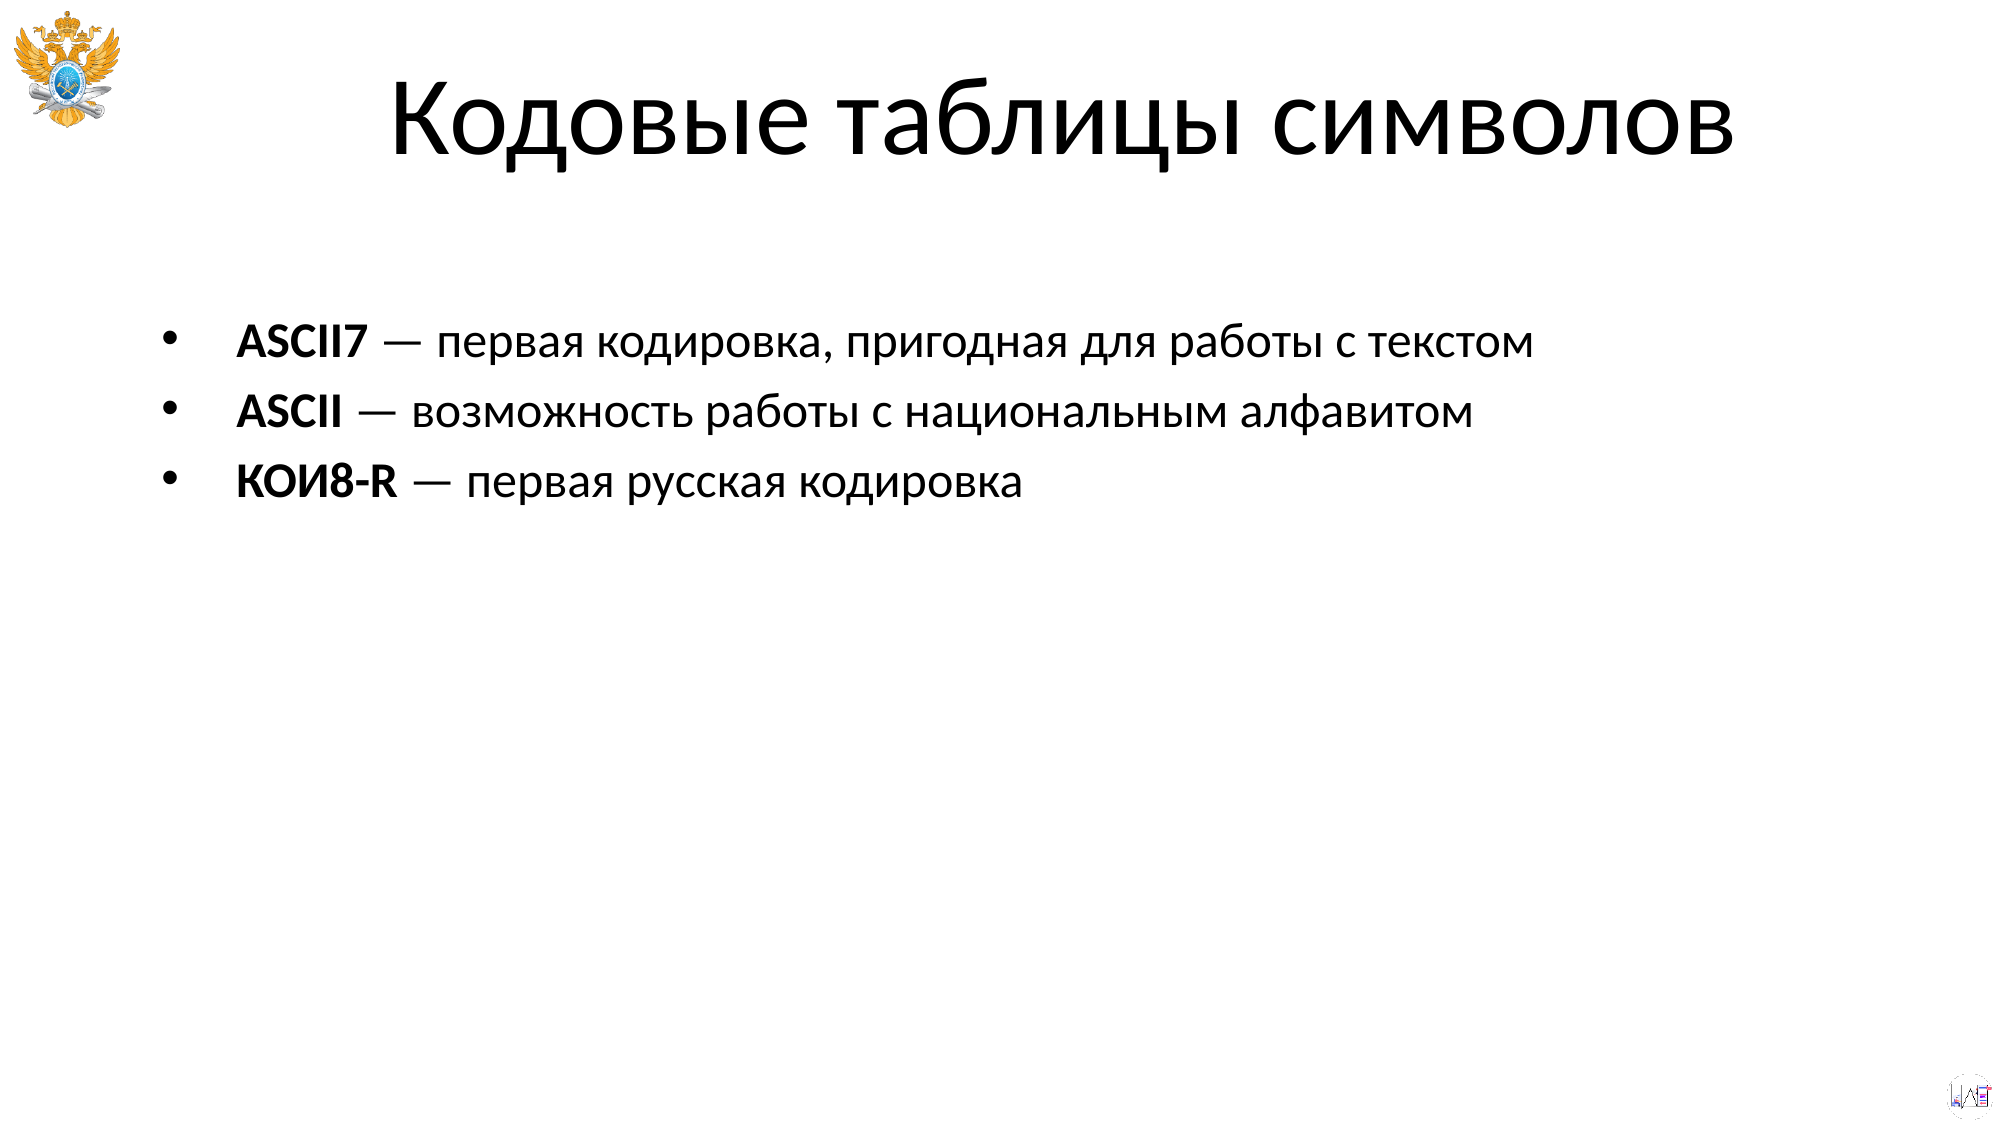

Кодовые таблицы символов
ASCII7 — первая кодировка, пригодная для работы с текстом
ASCII — возможность работы с национальным алфавитом
КОИ8-R — первая русская кодировка